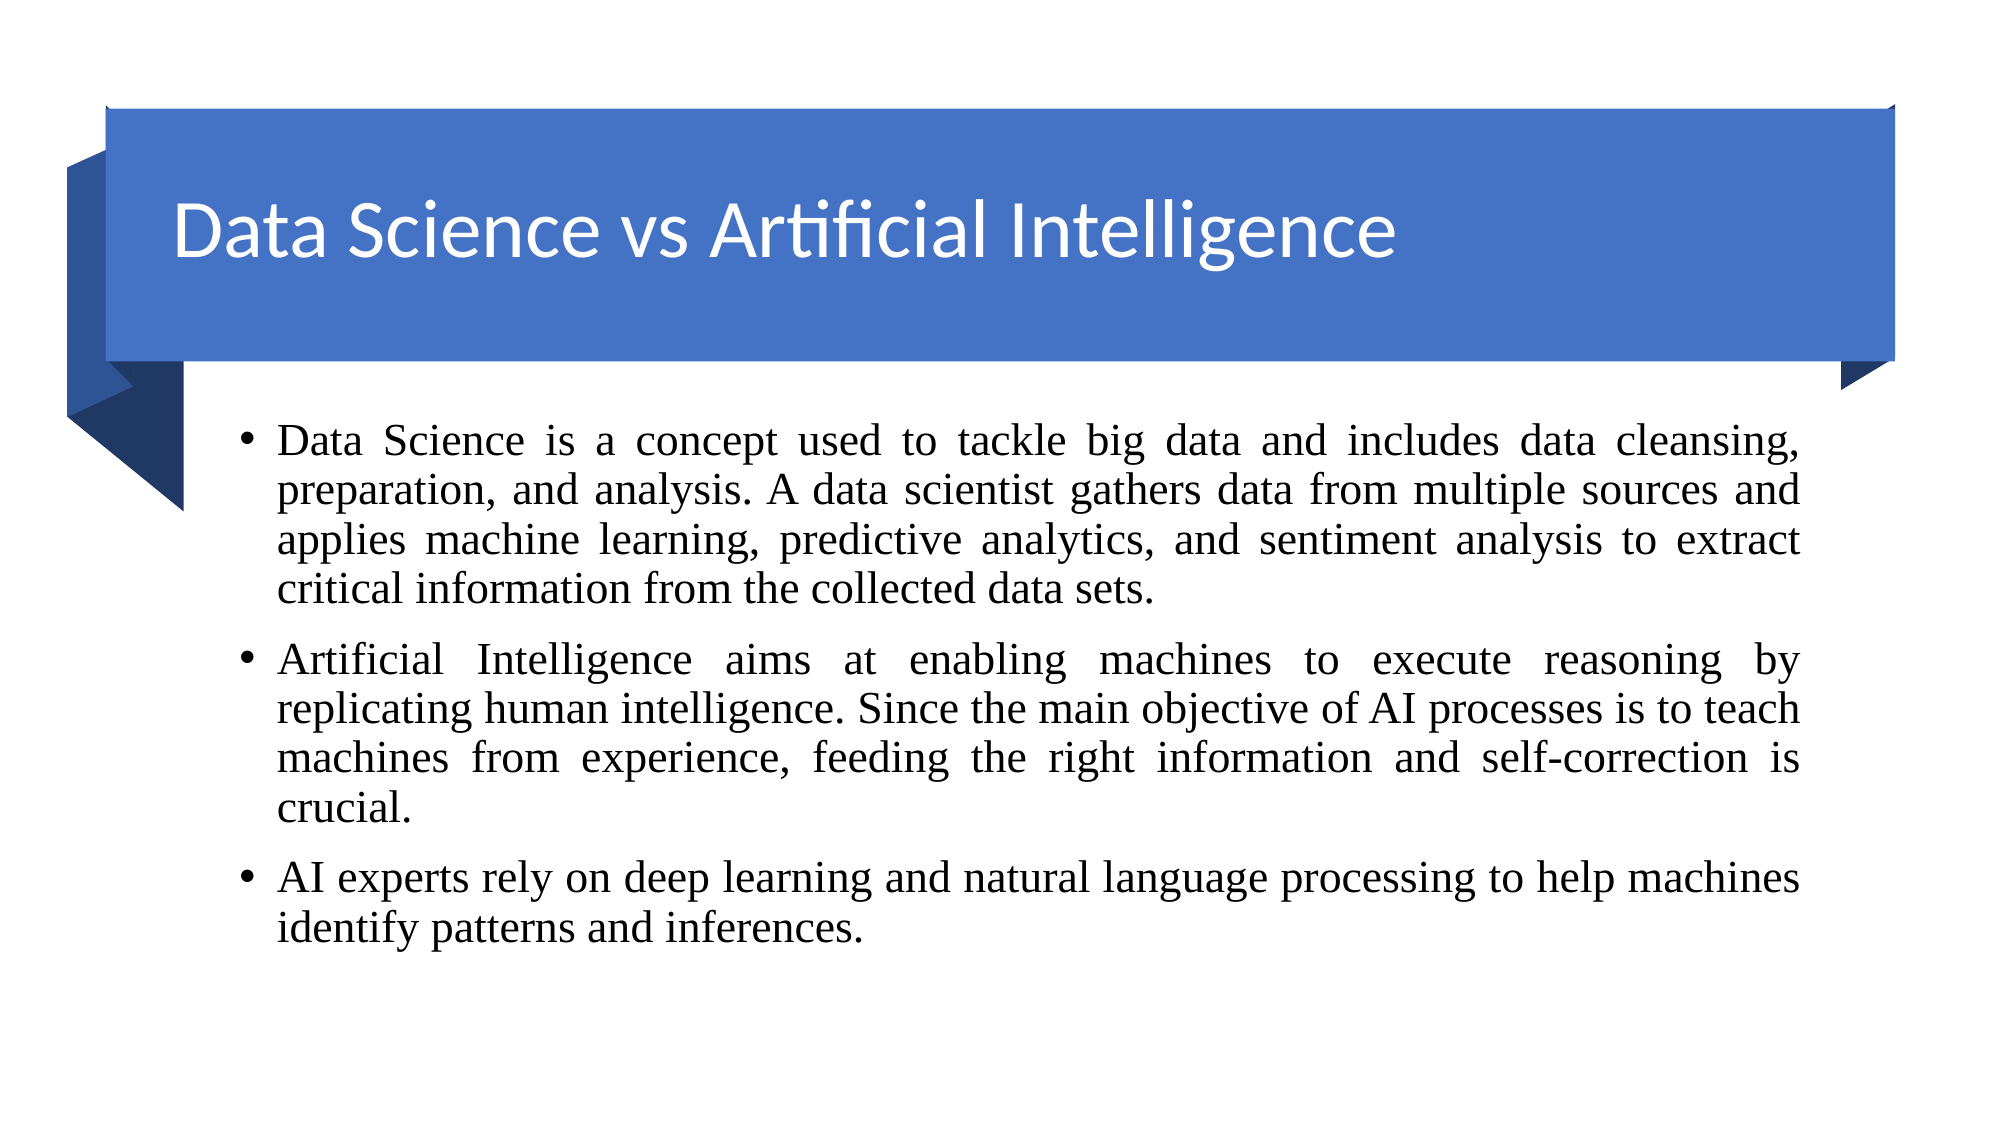

# Data Science vs Artificial Intelligence

Data Science is a concept used to tackle big data and includes data cleansing, preparation, and analysis. A data scientist gathers data from multiple sources and applies machine learning, predictive analytics, and sentiment analysis to extract critical information from the collected data sets.
Artificial Intelligence aims at enabling machines to execute reasoning by replicating human intelligence. Since the main objective of AI processes is to teach machines from experience, feeding the right information and self-correction is crucial.
AI experts rely on deep learning and natural language processing to help machines identify patterns and inferences.